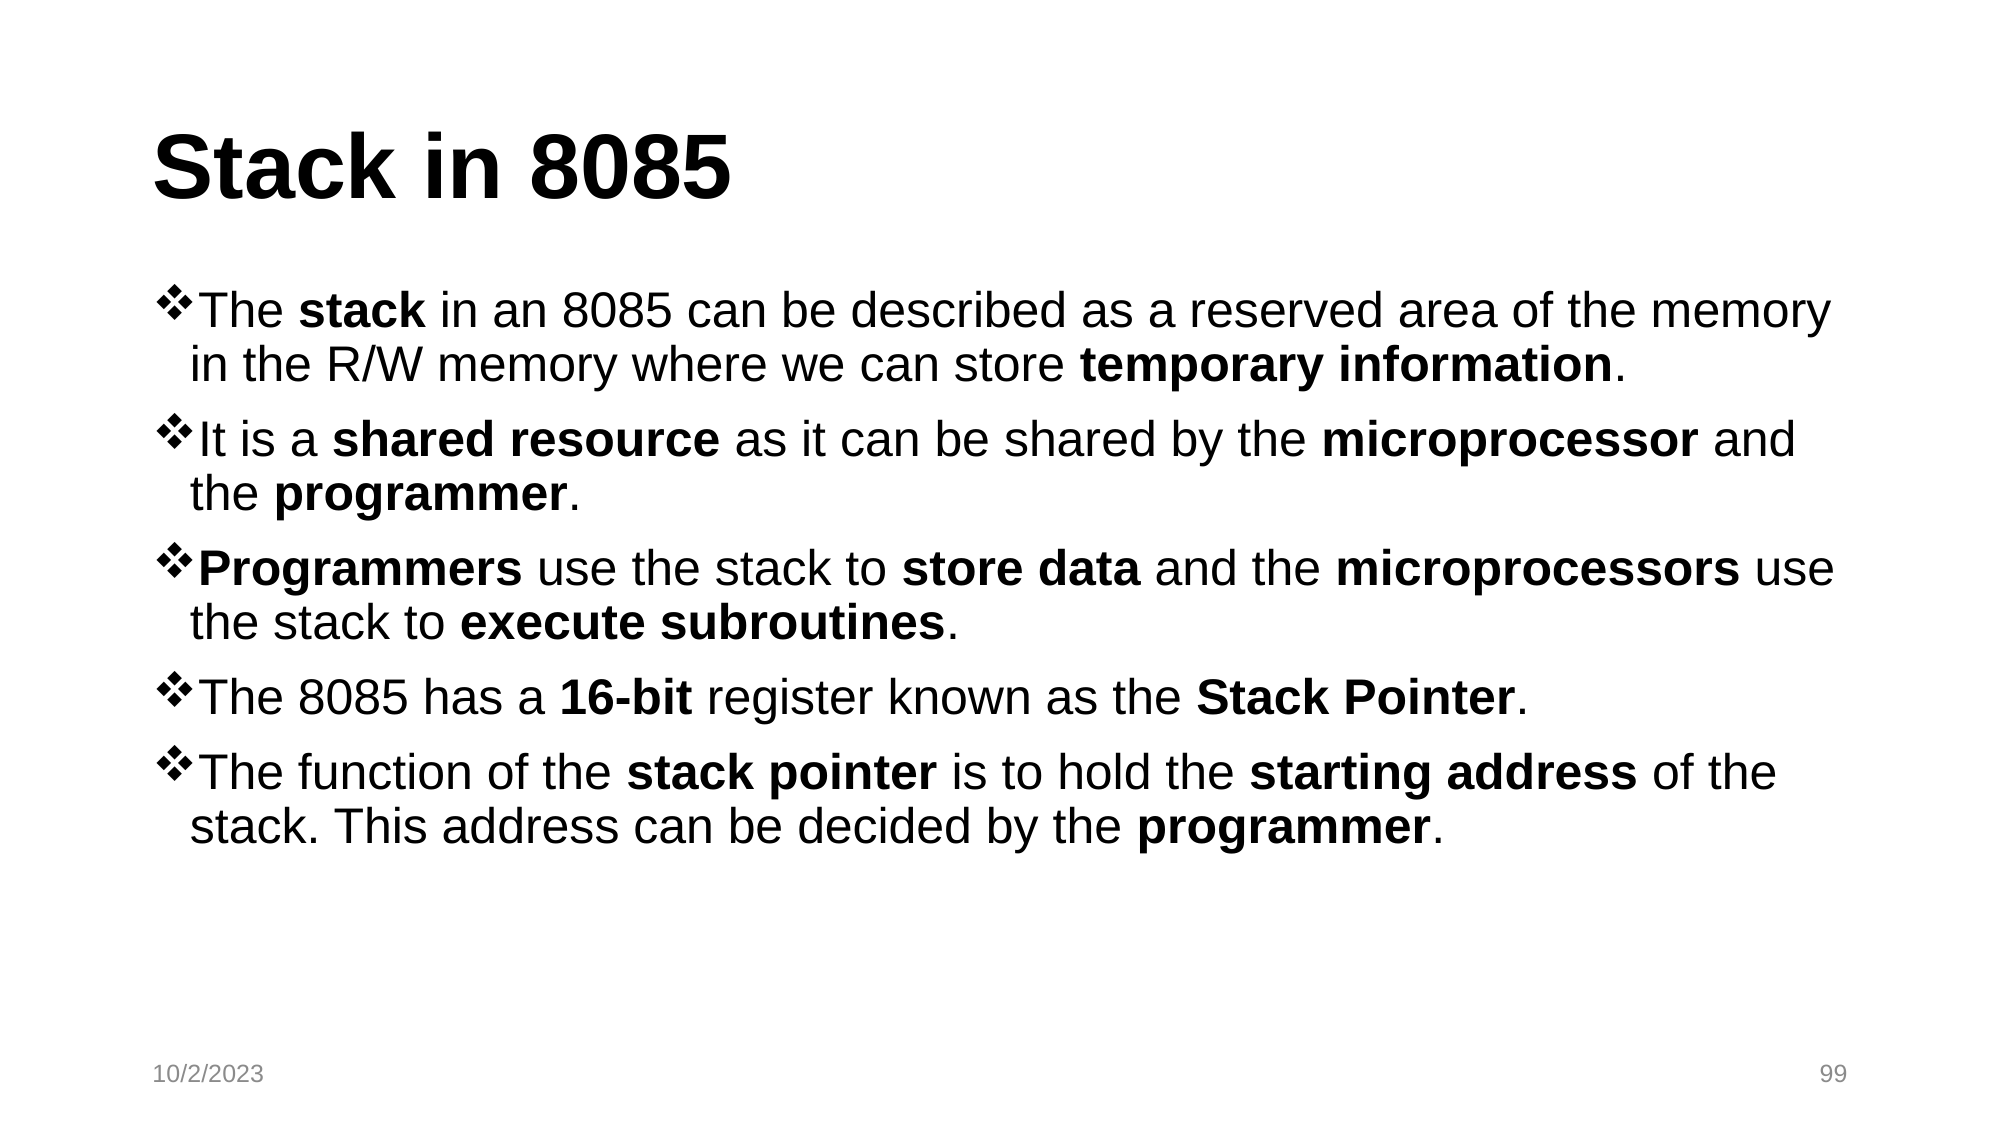

# Stack in 8085
The stack in an 8085 can be described as a reserved area of the memory in the R/W memory where we can store temporary information.
It is a shared resource as it can be shared by the microprocessor and the programmer.
Programmers use the stack to store data and the microprocessors use the stack to execute subroutines.
The 8085 has a 16-bit register known as the Stack Pointer.
The function of the stack pointer is to hold the starting address of the stack. This address can be decided by the programmer.
10/2/2023
99